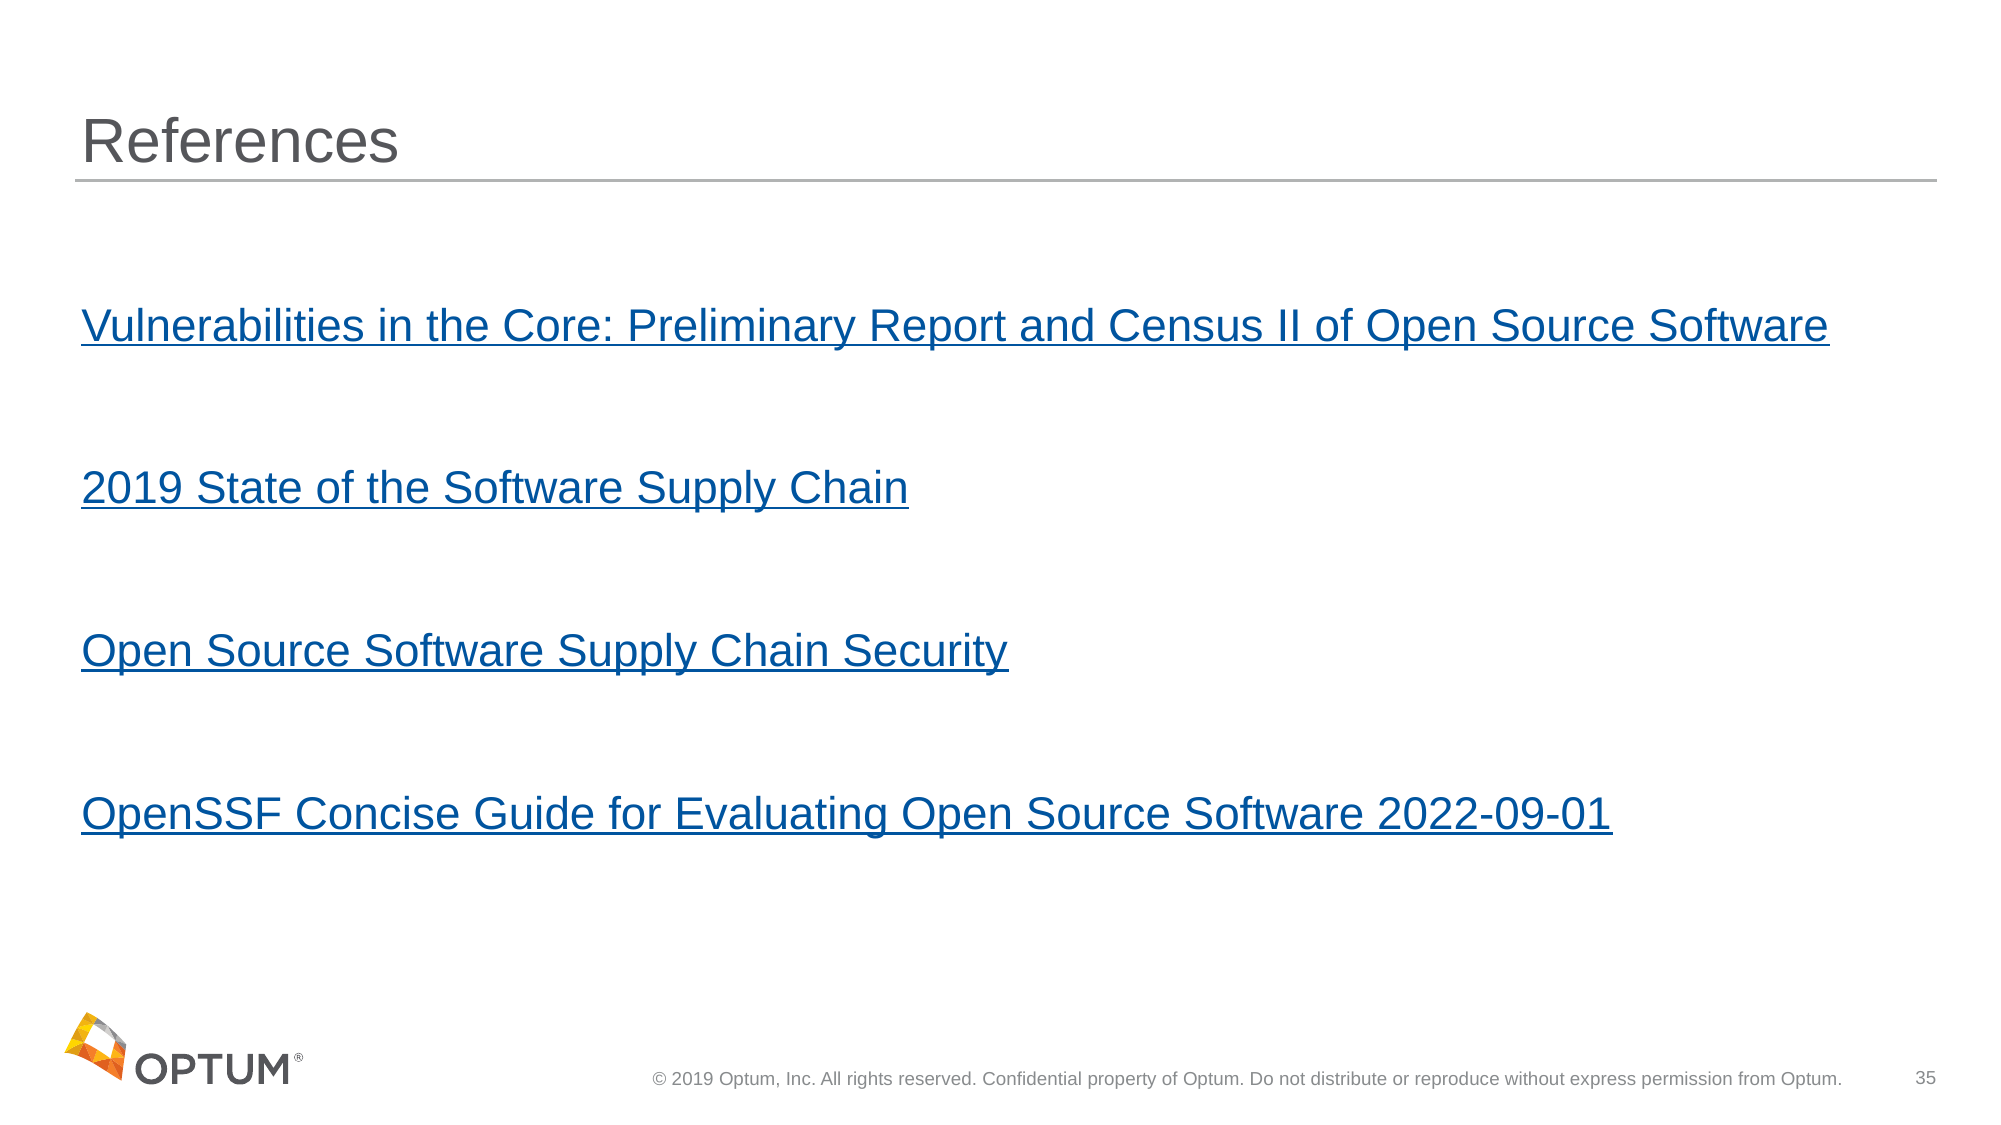

# References
Vulnerabilities in the Core: Preliminary Report and Census II of Open Source Software

2019 State of the Software Supply Chain

Open Source Software Supply Chain Security

OpenSSF Concise Guide for Evaluating Open Source Software 2022-09-01
© 2019 Optum, Inc. All rights reserved. Confidential property of Optum. Do not distribute or reproduce without express permission from Optum.
35